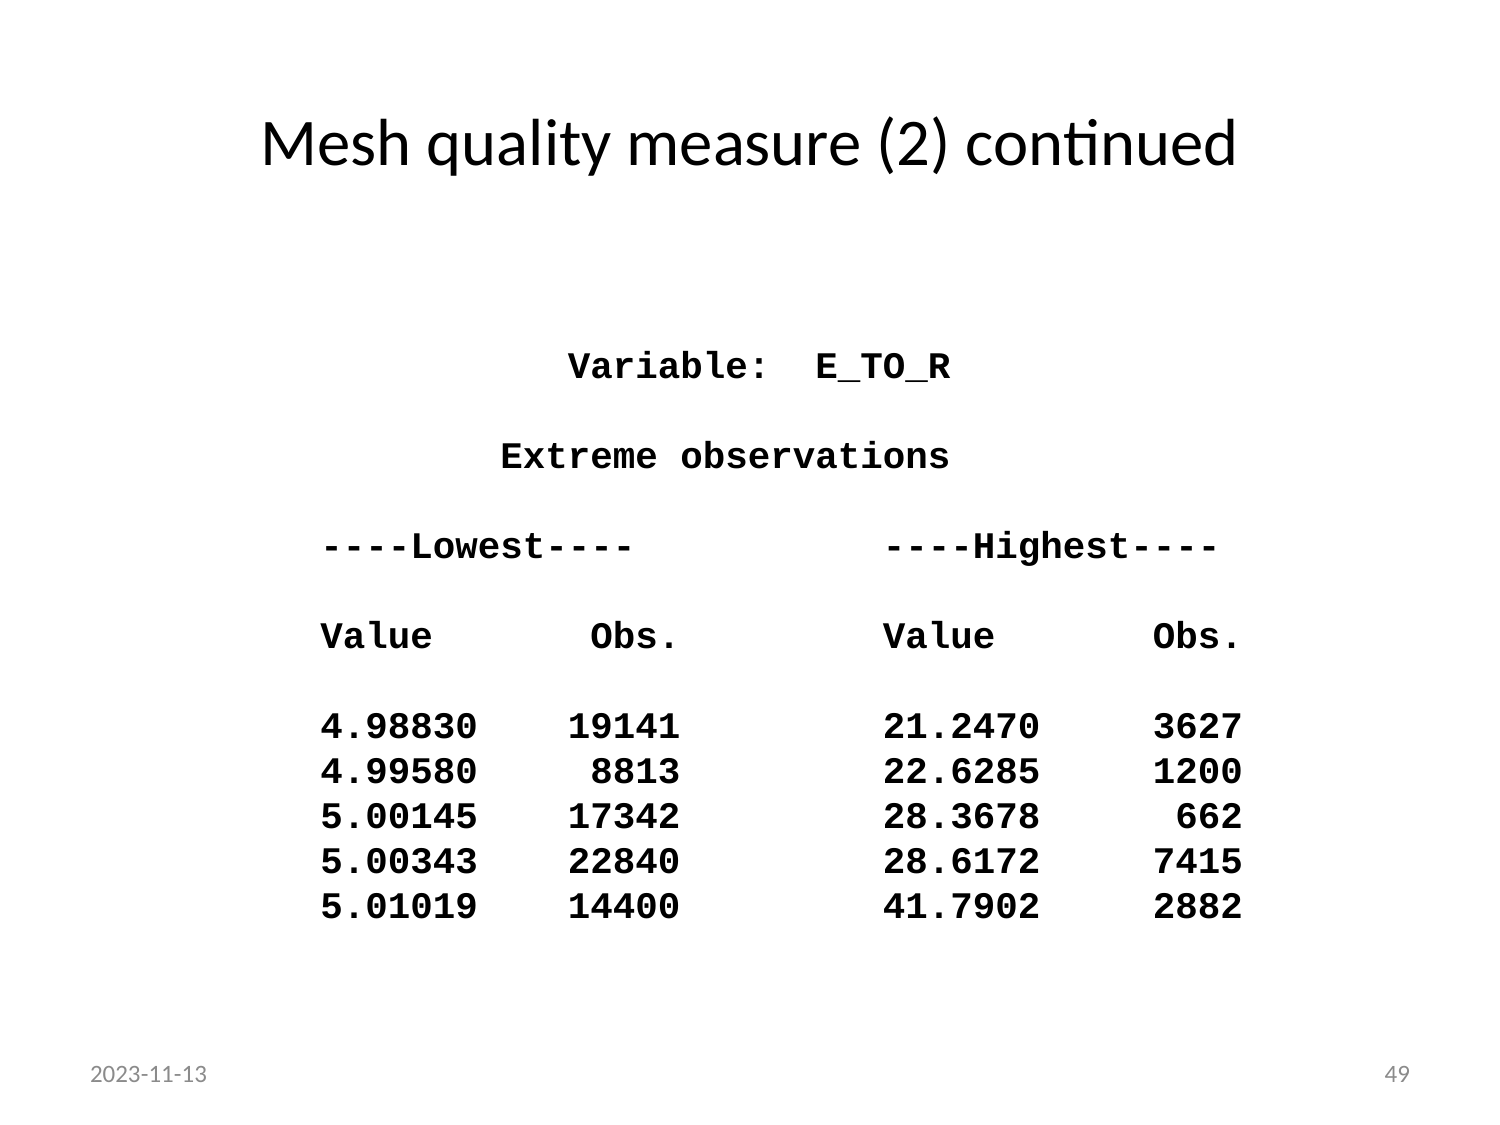

# Mesh quality measure (2) continued

                            Variable:  E_TO_R

                         Extreme observations

                 ----Lowest----           ----Highest----

                 Value       Obs.         Value       Obs.

                 4.98830    19141         21.2470     3627
                 4.99580     8813         22.6285     1200
                 5.00145    17342         28.3678      662
                 5.00343    22840         28.6172     7415
                 5.01019    14400         41.7902     2882
2023-11-13
49